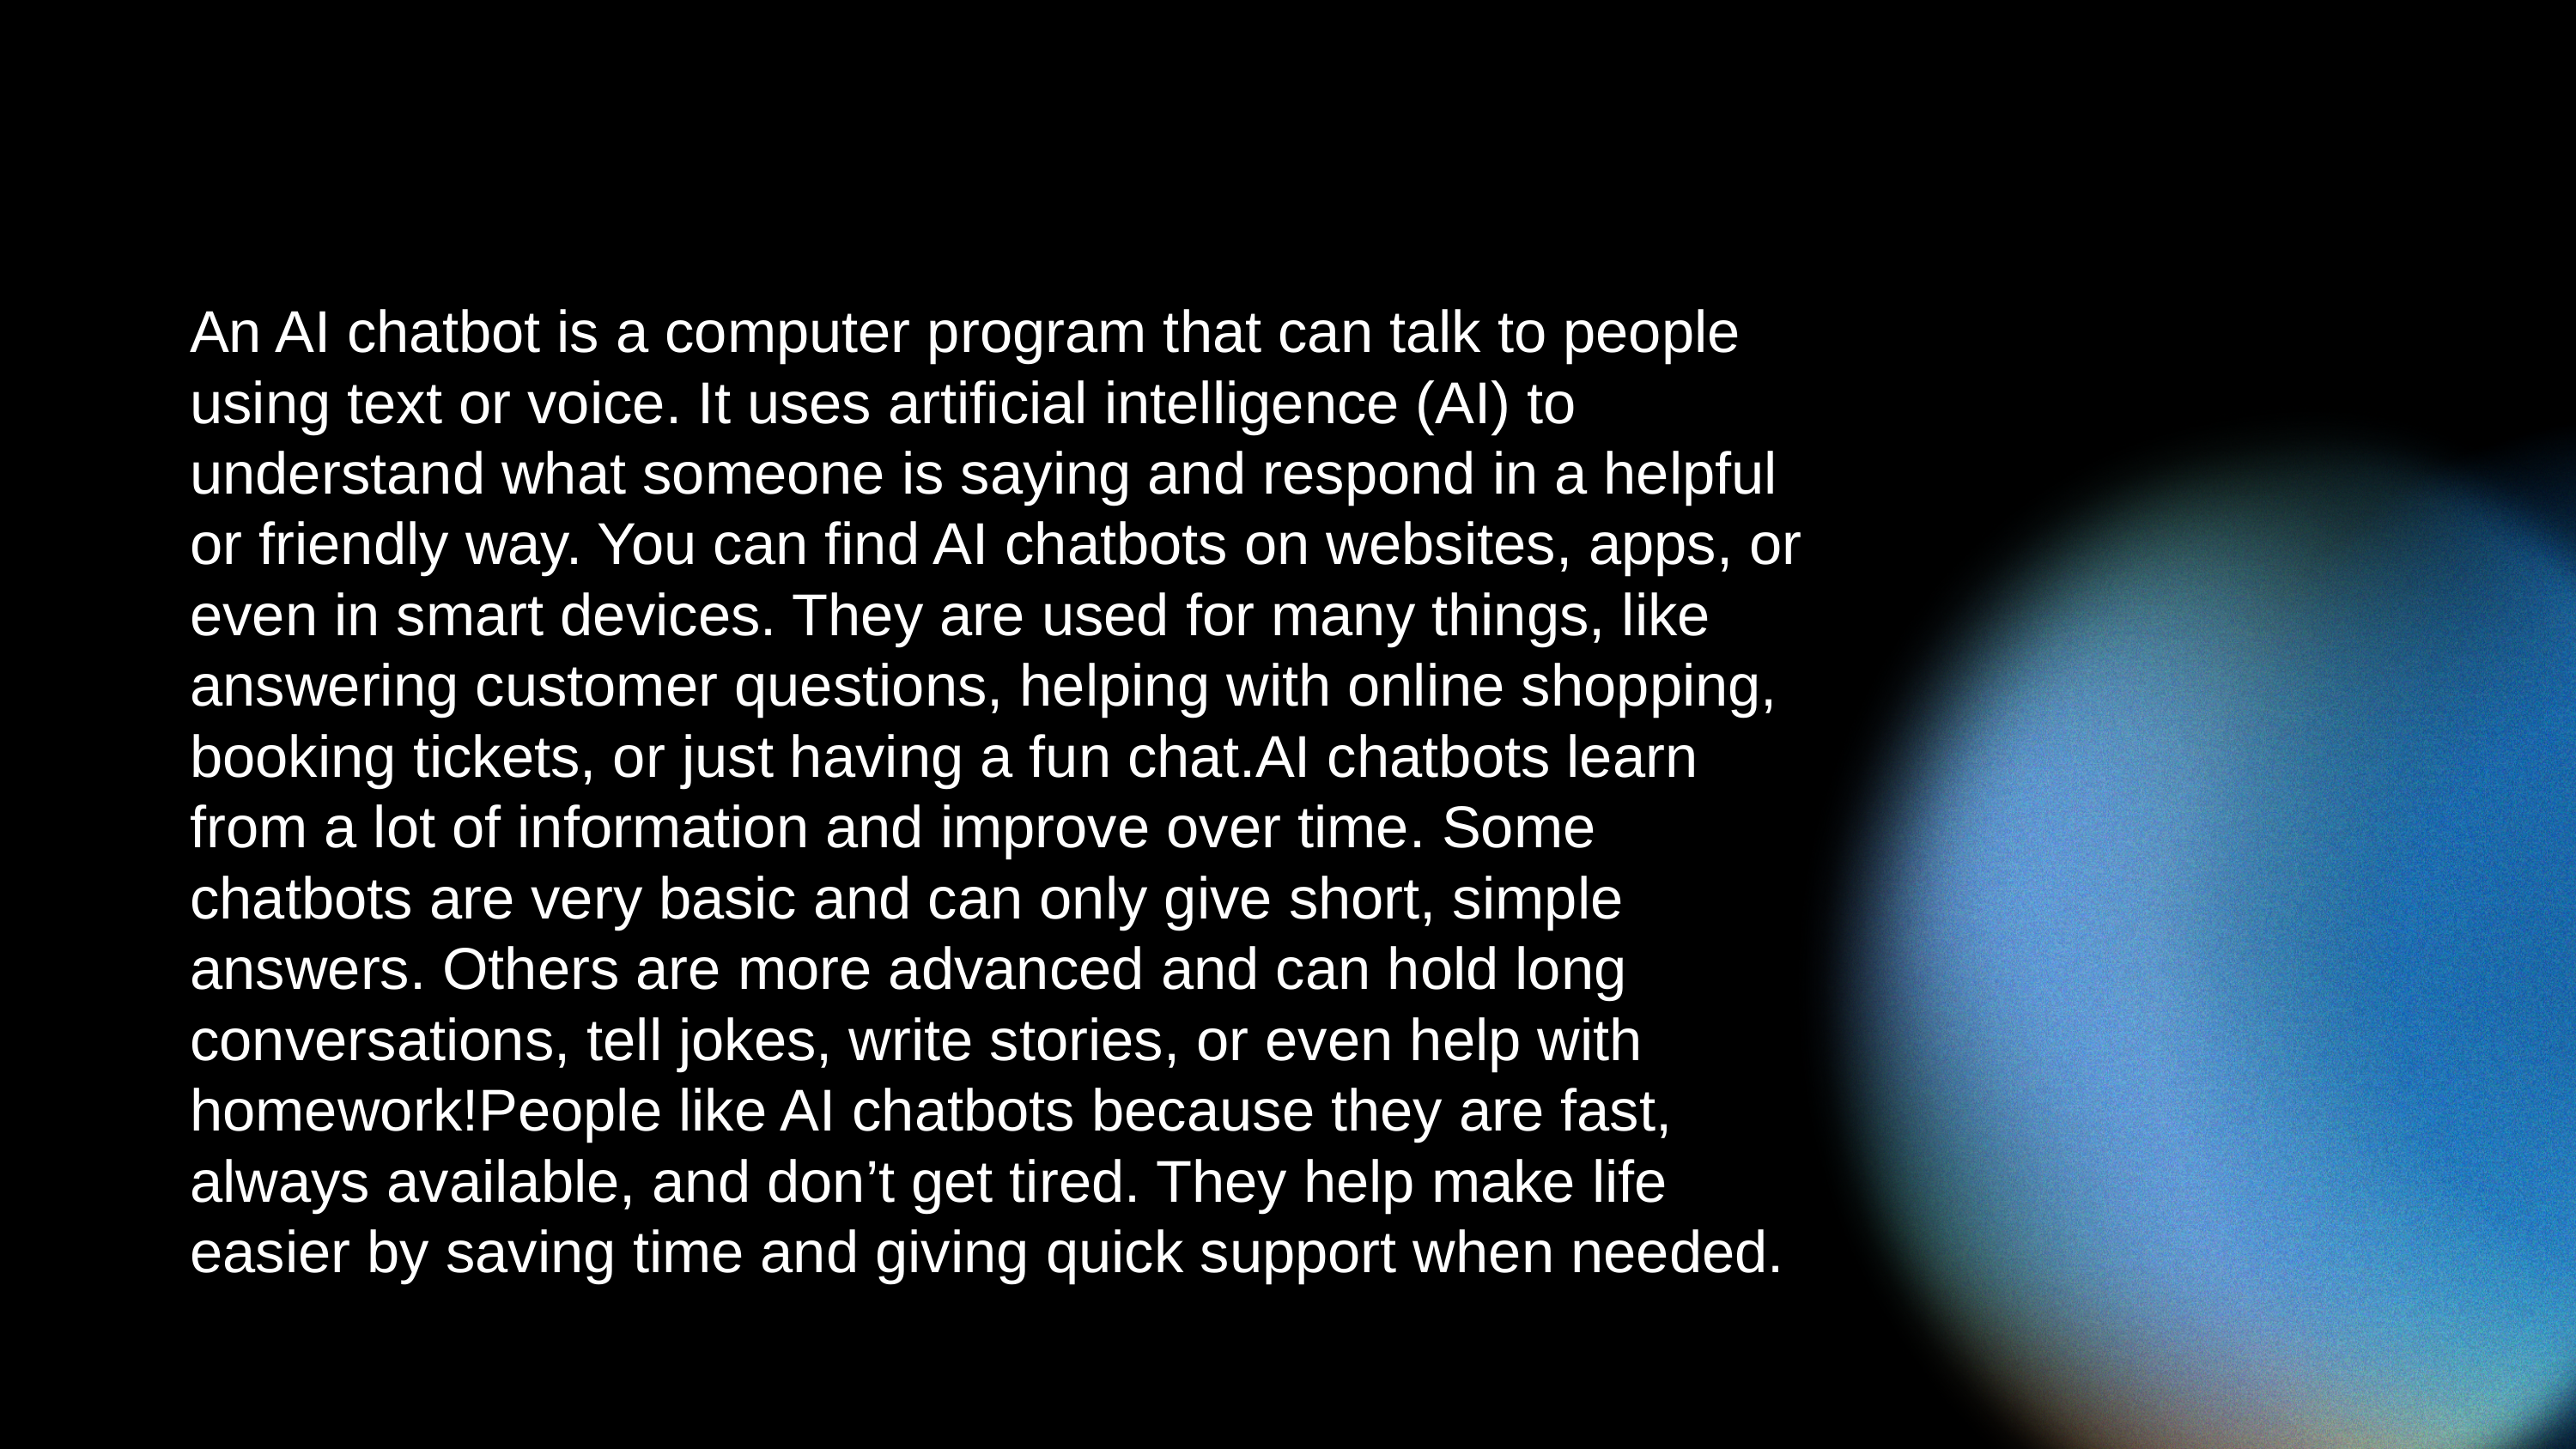

An AI chatbot is a computer program that can talk to people using text or voice. It uses artificial intelligence (AI) to understand what someone is saying and respond in a helpful or friendly way. You can find AI chatbots on websites, apps, or even in smart devices. They are used for many things, like answering customer questions, helping with online shopping, booking tickets, or just having a fun chat.AI chatbots learn from a lot of information and improve over time. Some chatbots are very basic and can only give short, simple answers. Others are more advanced and can hold long conversations, tell jokes, write stories, or even help with homework!People like AI chatbots because they are fast, always available, and don’t get tired. They help make life easier by saving time and giving quick support when needed.